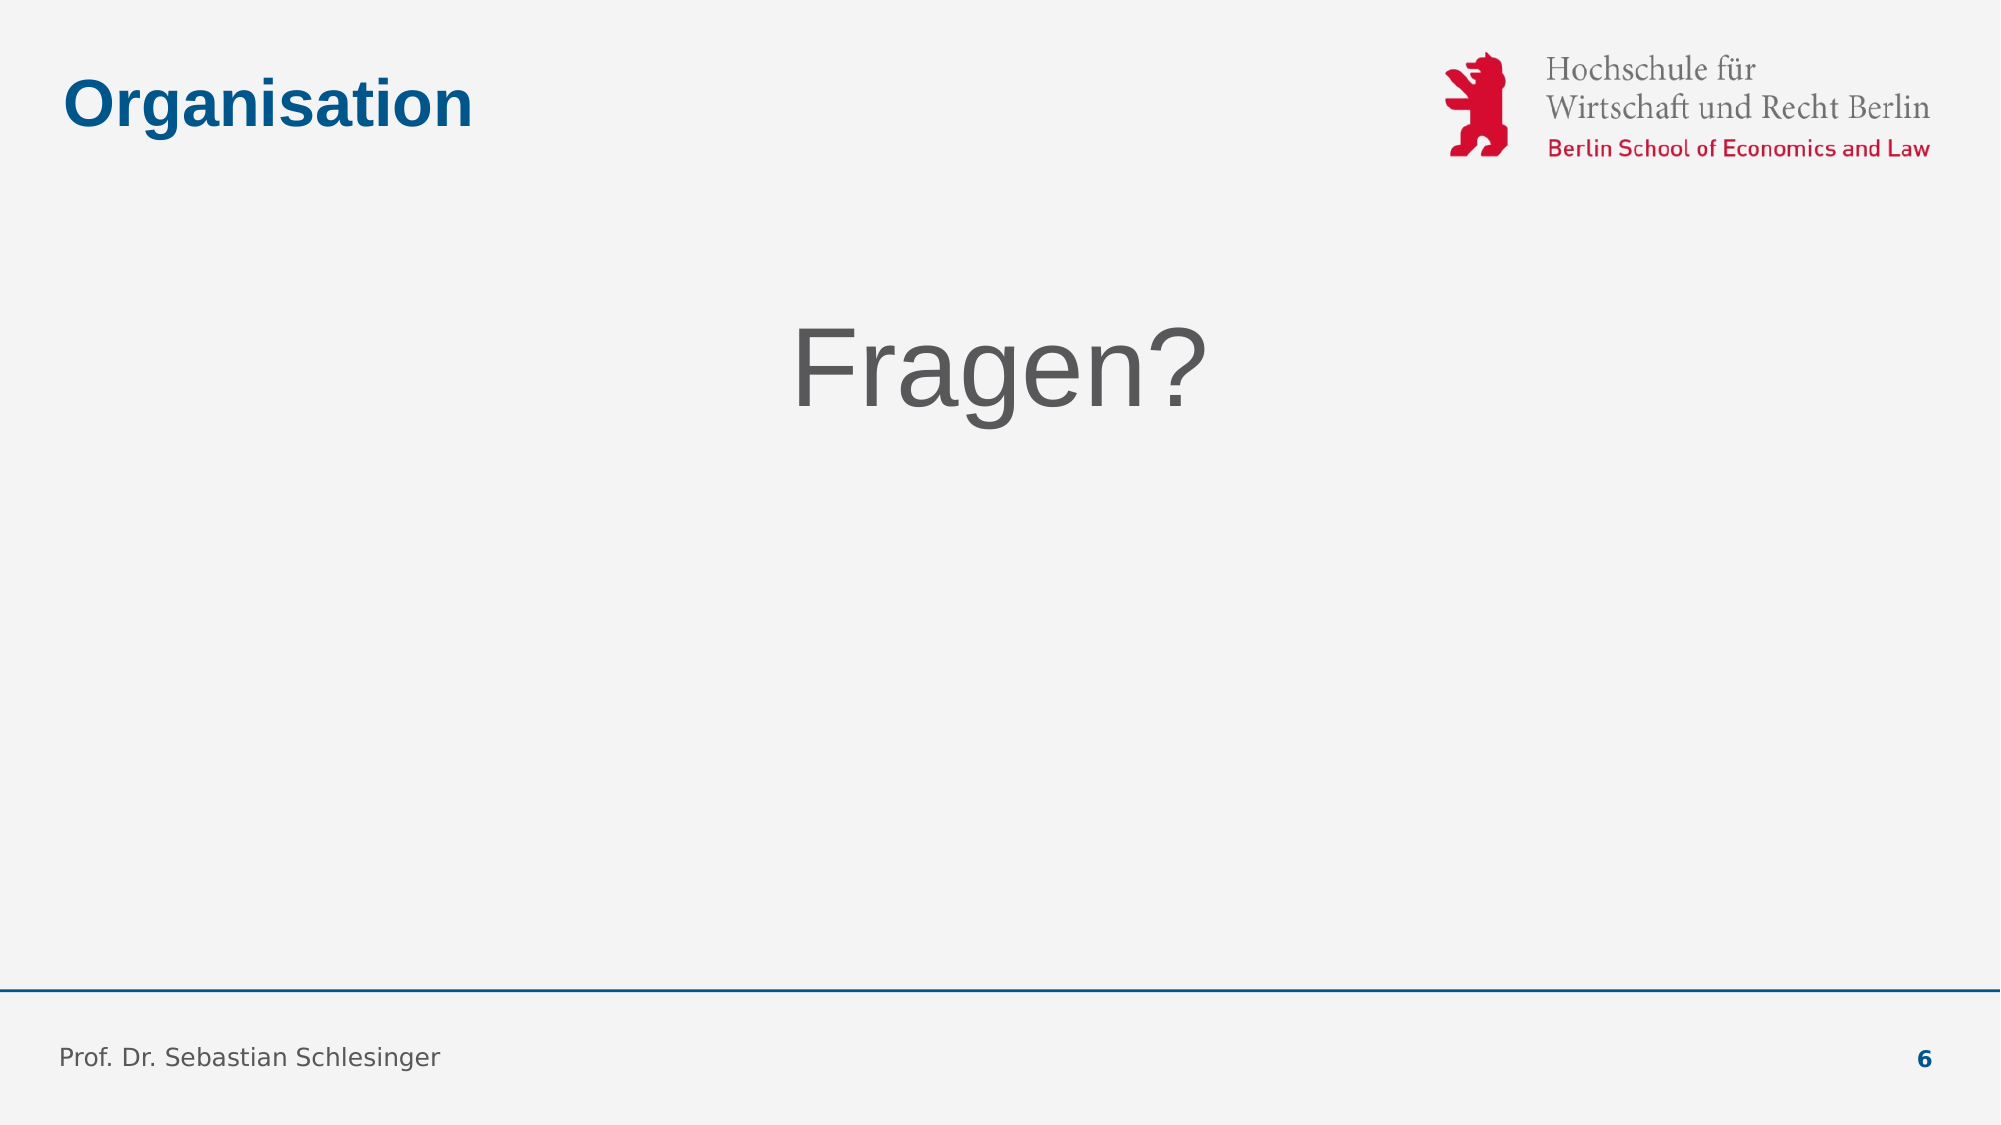

# Organisation

Fragen?
Prof. Dr. Sebastian Schlesinger
6